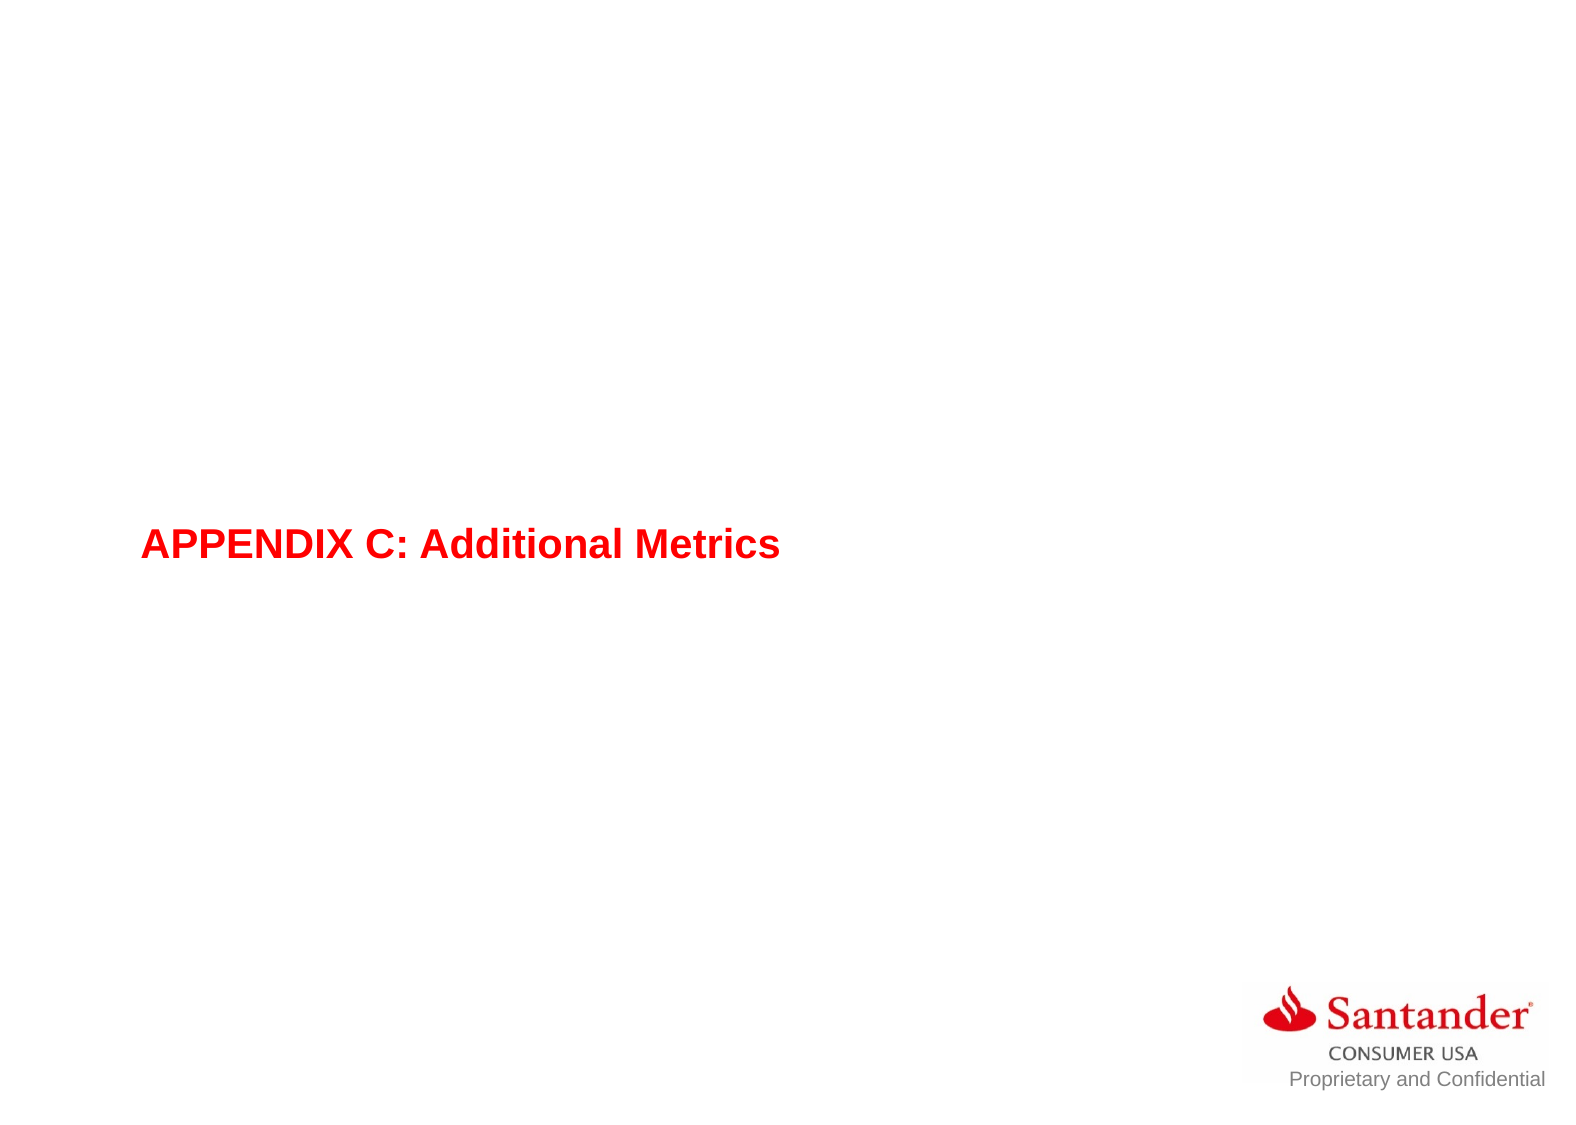

APPENDIX C: Additional Metrics
Proprietary and Confidential